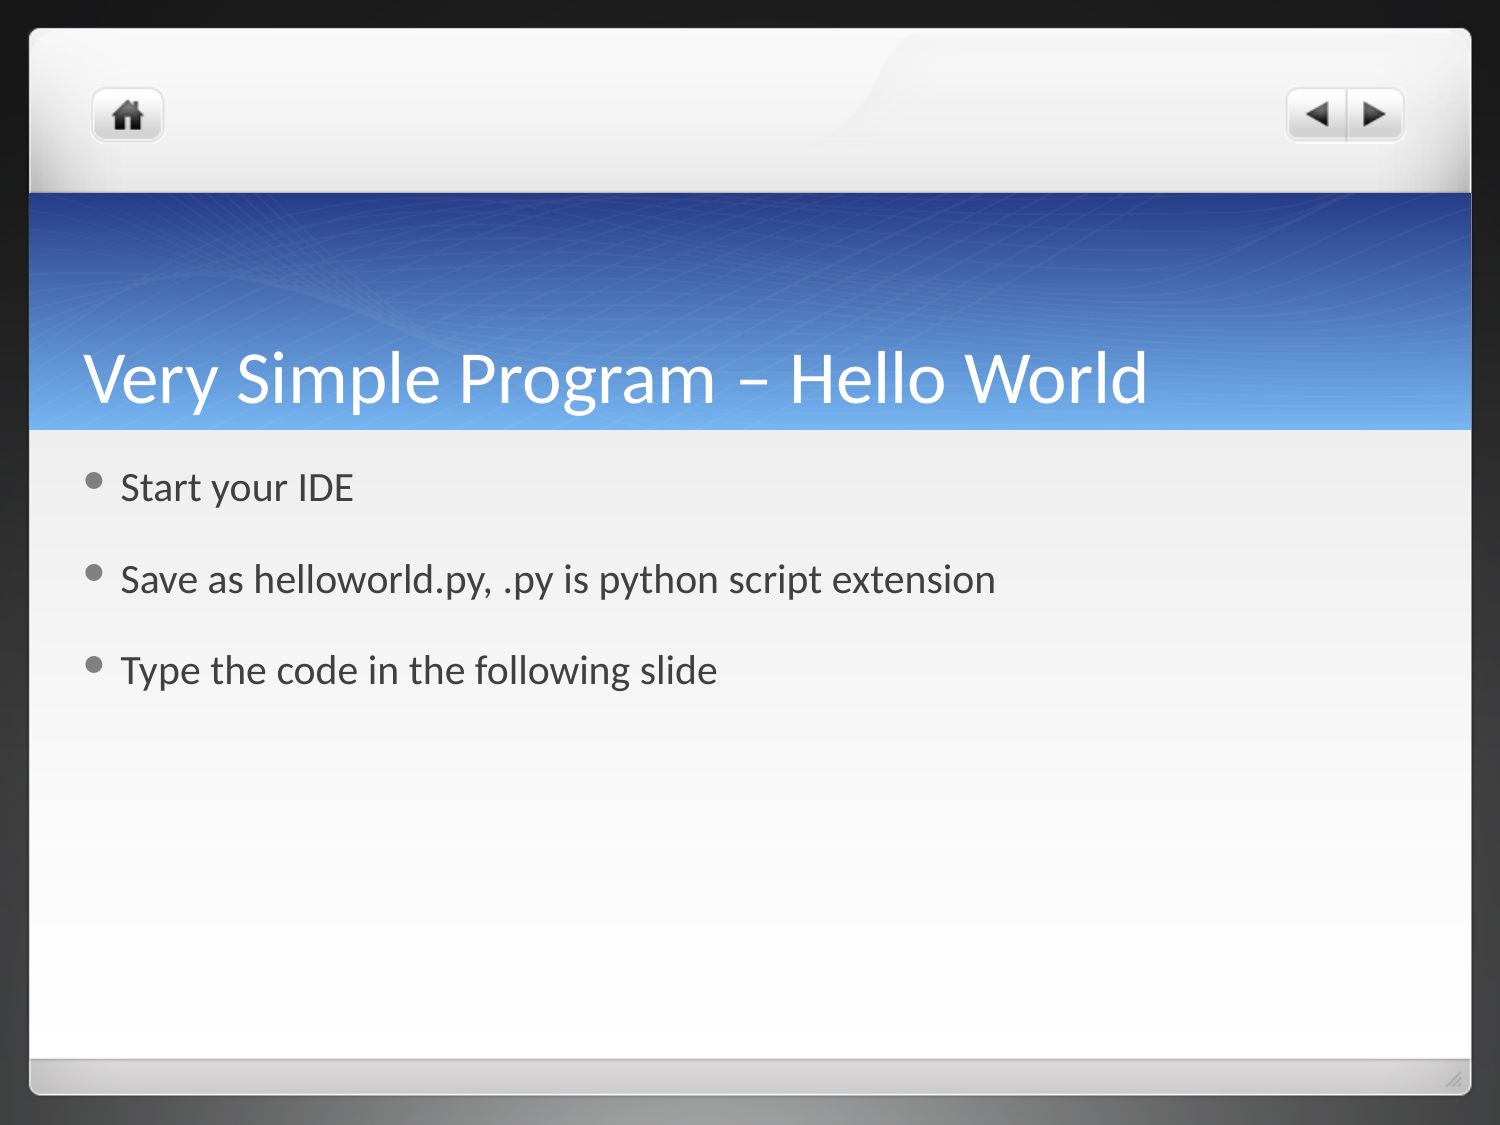

# Very Simple Program – Hello World
Start your IDE
Save as helloworld.py, .py is python script extension
Type the code in the following slide